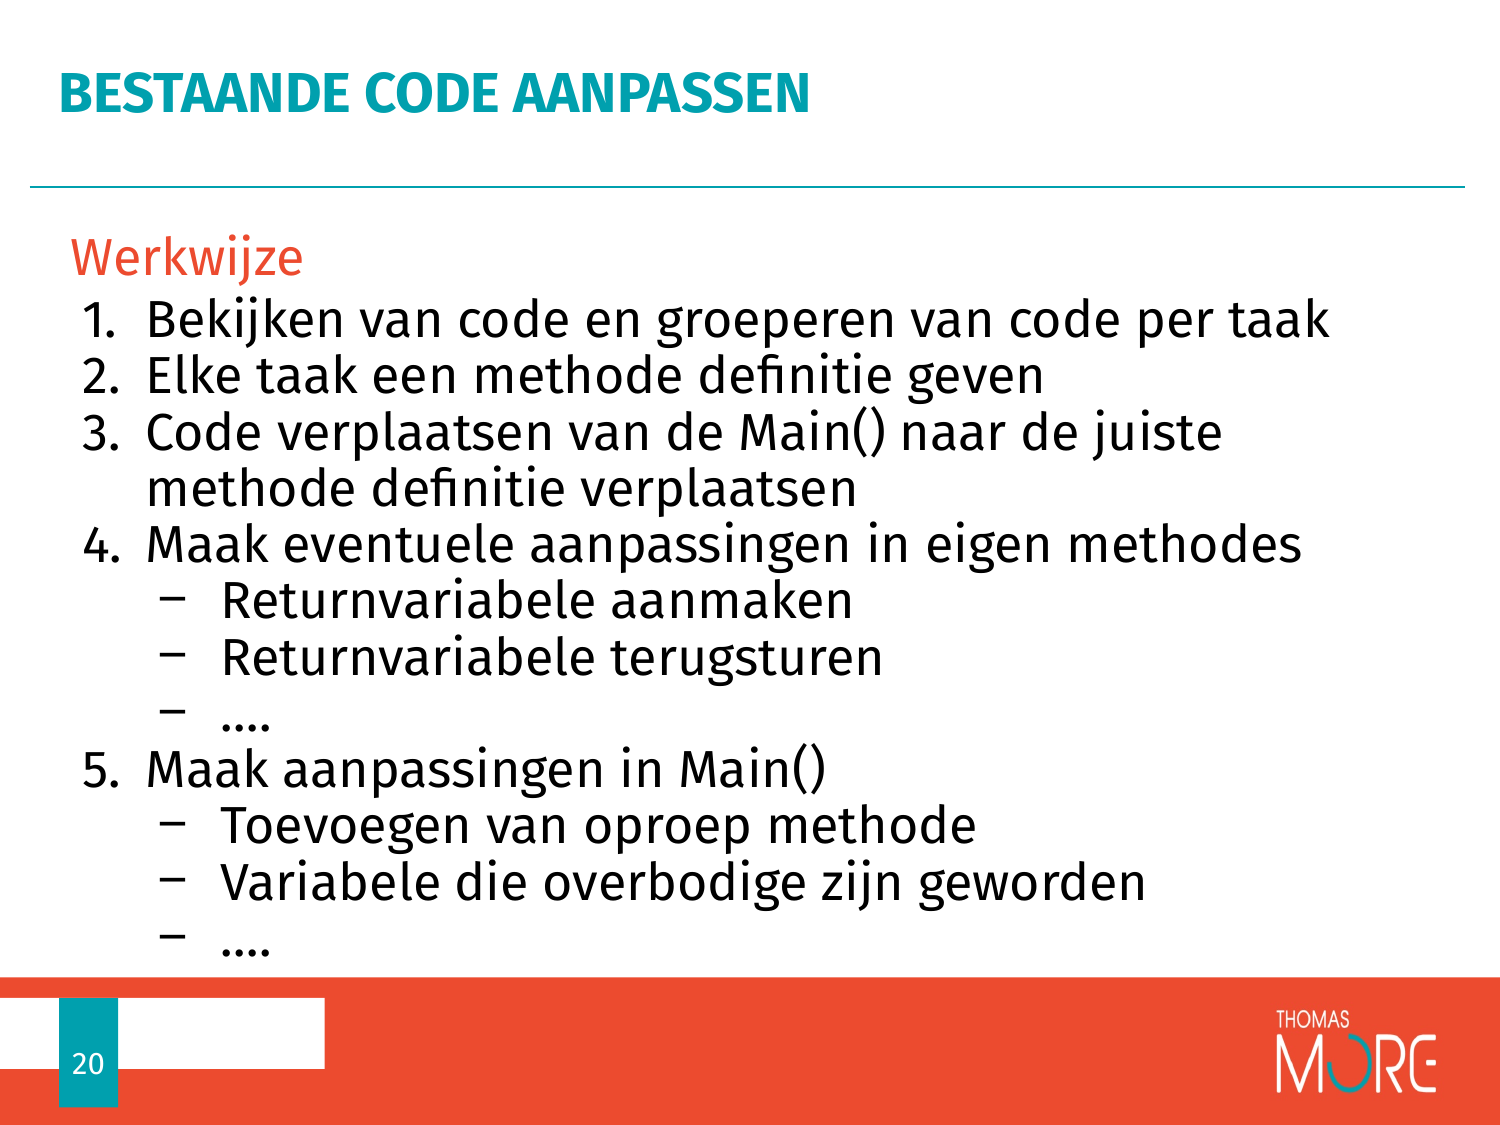

# BESTAANDE CODE AANPASSEN
Werkwijze
Bekijken van code en groeperen van code per taak
Elke taak een methode definitie geven
Code verplaatsen van de Main() naar de juiste methode definitie verplaatsen
Maak eventuele aanpassingen in eigen methodes
Returnvariabele aanmaken
Returnvariabele terugsturen
….
Maak aanpassingen in Main()
Toevoegen van oproep methode
Variabele die overbodige zijn geworden
….
20